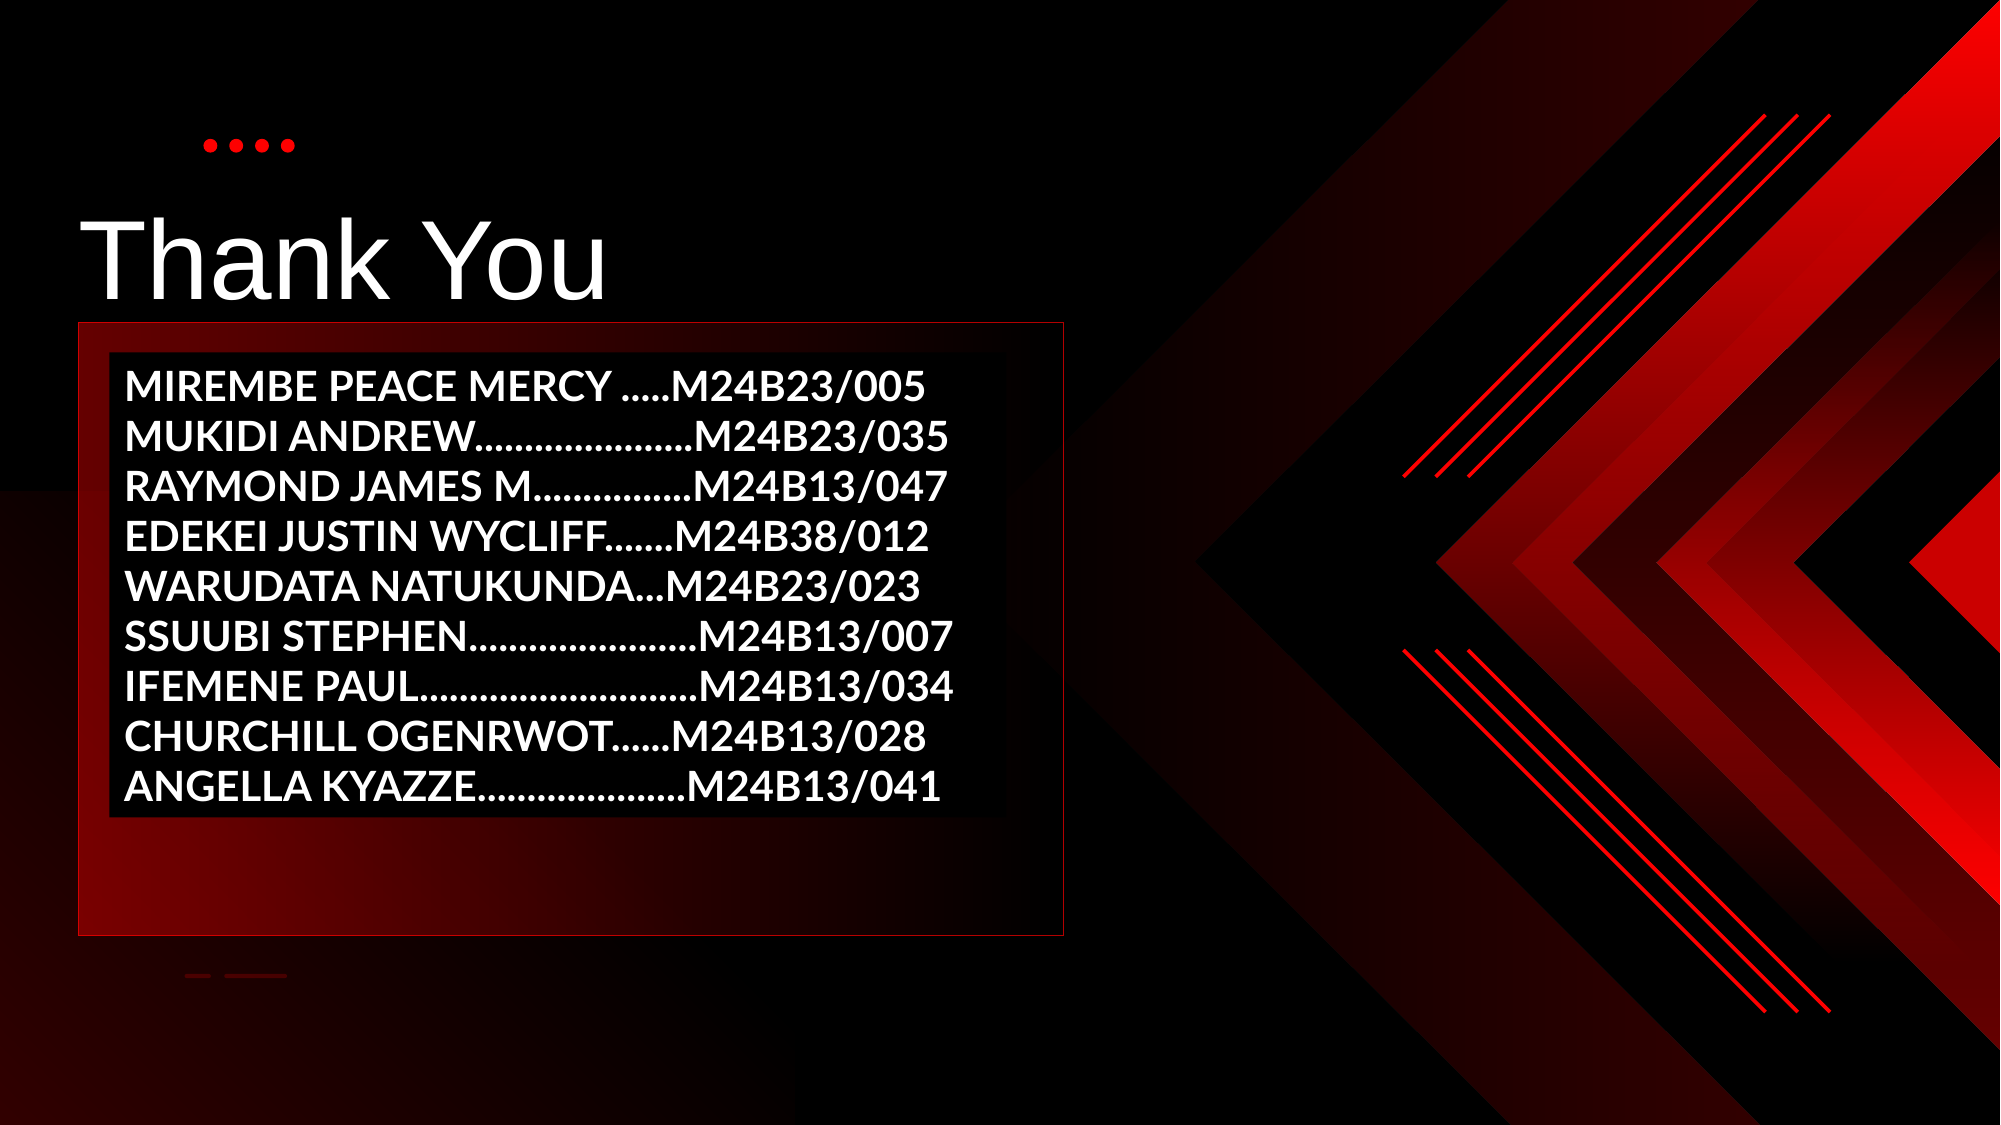

# Thank You
Name
MIREMBE PEACE MERCY .....M24B23/005
MUKIDI ANDREW......................M24B23/035
RAYMOND JAMES M................M24B13/047
EDEKEI JUSTIN WYCLIFF.......M24B38/012
WARUDATA NATUKUNDA...M24B23/023
SSUUBI STEPHEN.......................M24B13/007
IFEMENE PAUL............................M24B13/034
CHURCHILL OGENRWOT......M24B13/028
ANGELLA KYAZZE.....................M24B13/041